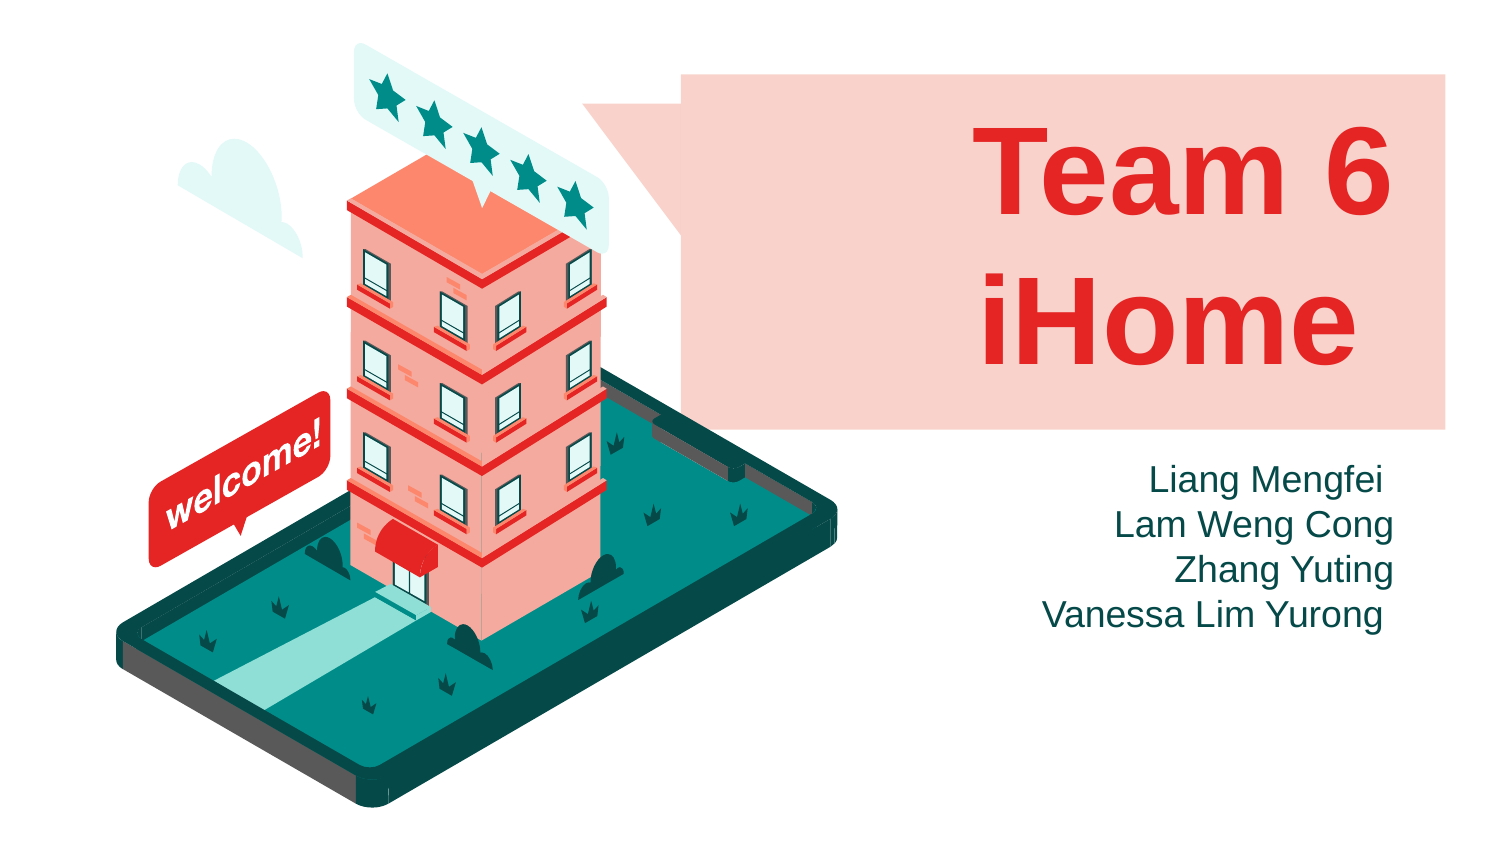

# Team 6 iHome

Liang Mengfei
Lam Weng Cong
Zhang Yuting
Vanessa Lim Yurong